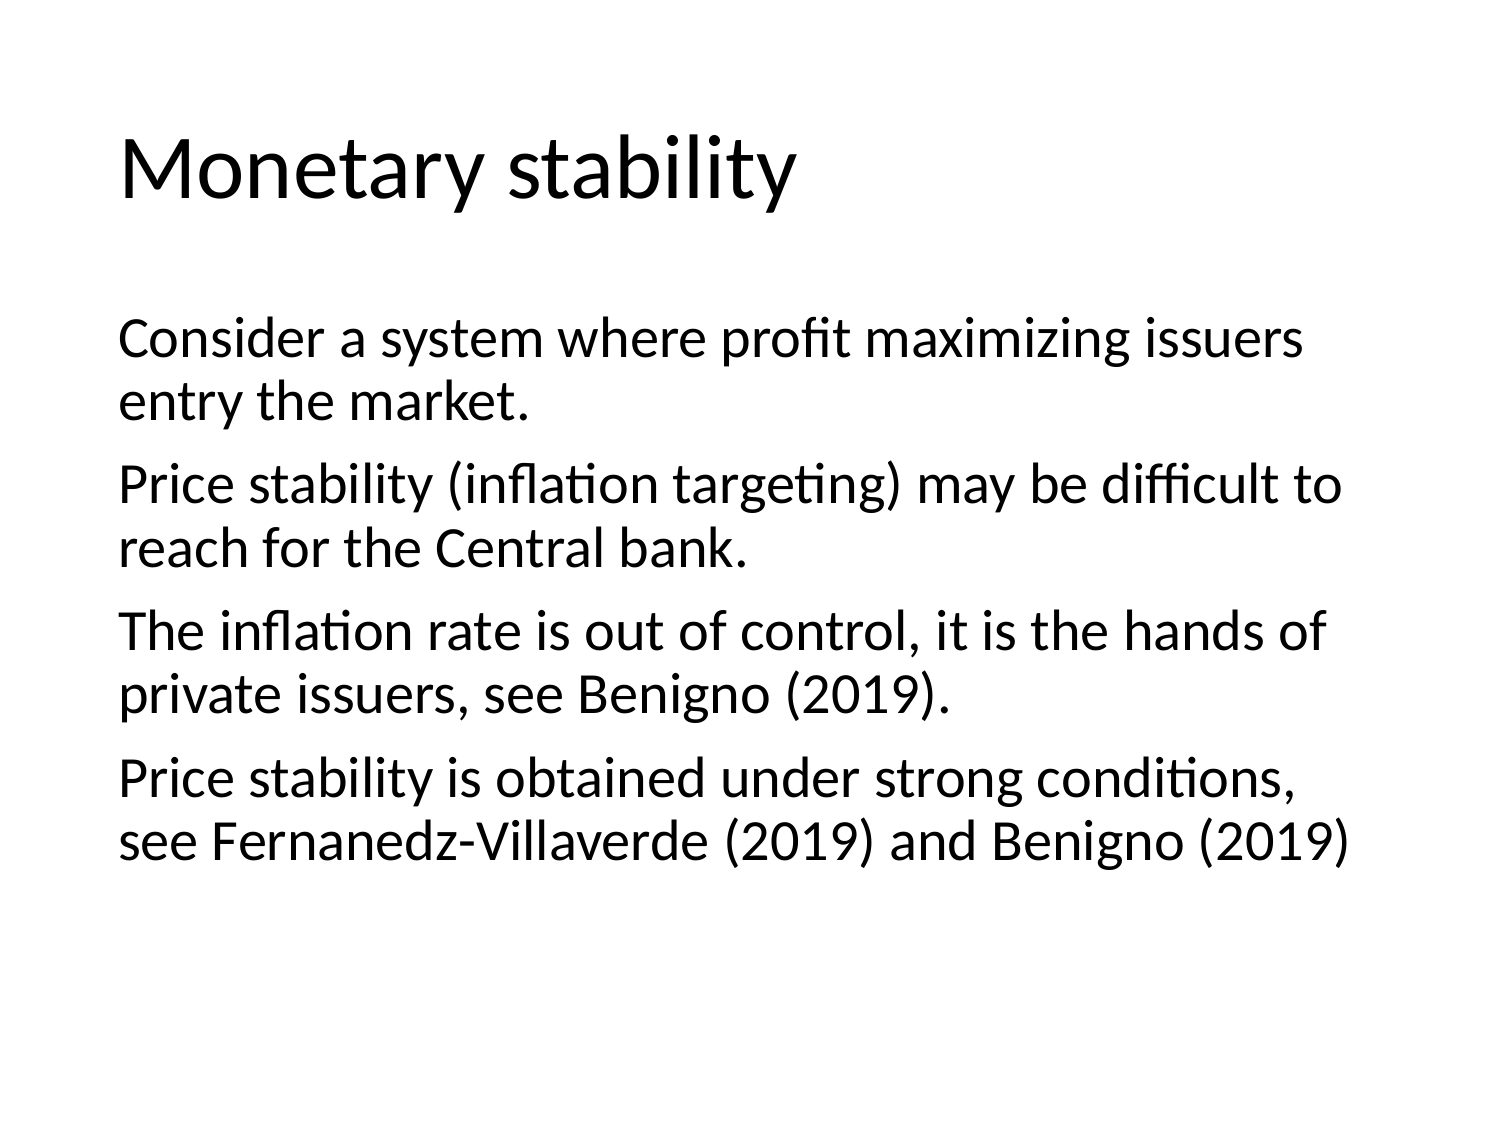

# Monetary stability
Consider a system where profit maximizing issuers entry the market.
Price stability (inflation targeting) may be difficult to reach for the Central bank.
The inflation rate is out of control, it is the hands of private issuers, see Benigno (2019).
Price stability is obtained under strong conditions, see Fernanedz-Villaverde (2019) and Benigno (2019)